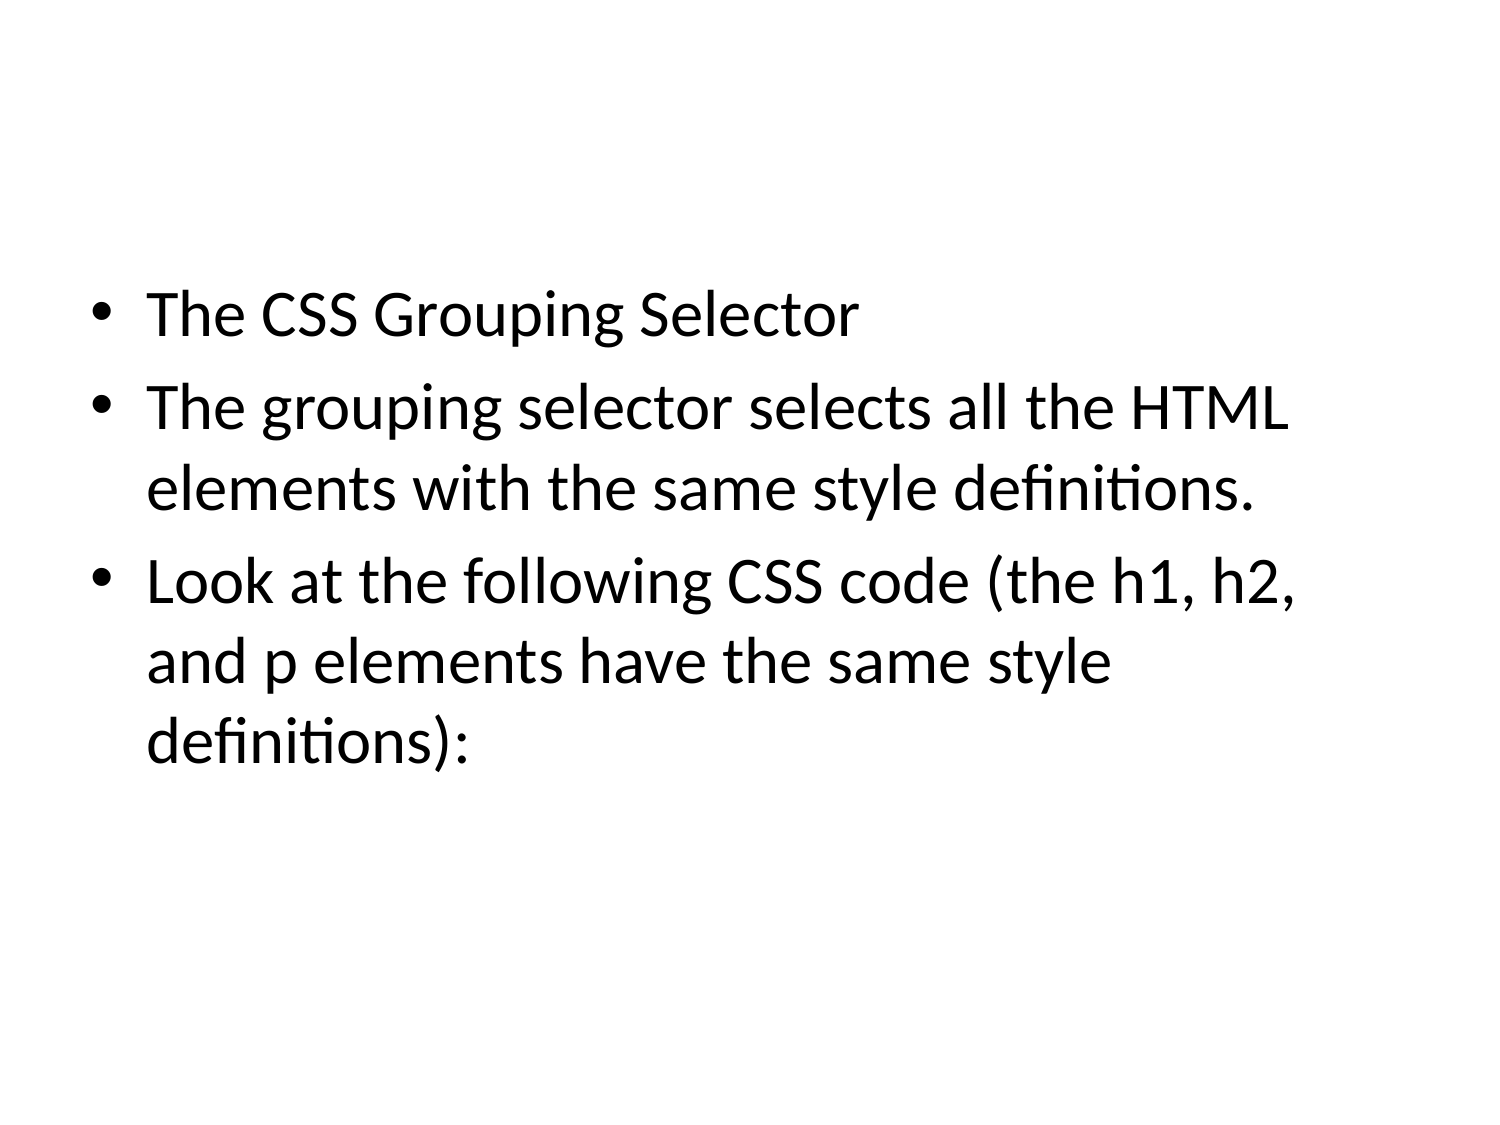

#
The CSS Grouping Selector
The grouping selector selects all the HTML elements with the same style definitions.
Look at the following CSS code (the h1, h2, and p elements have the same style definitions):